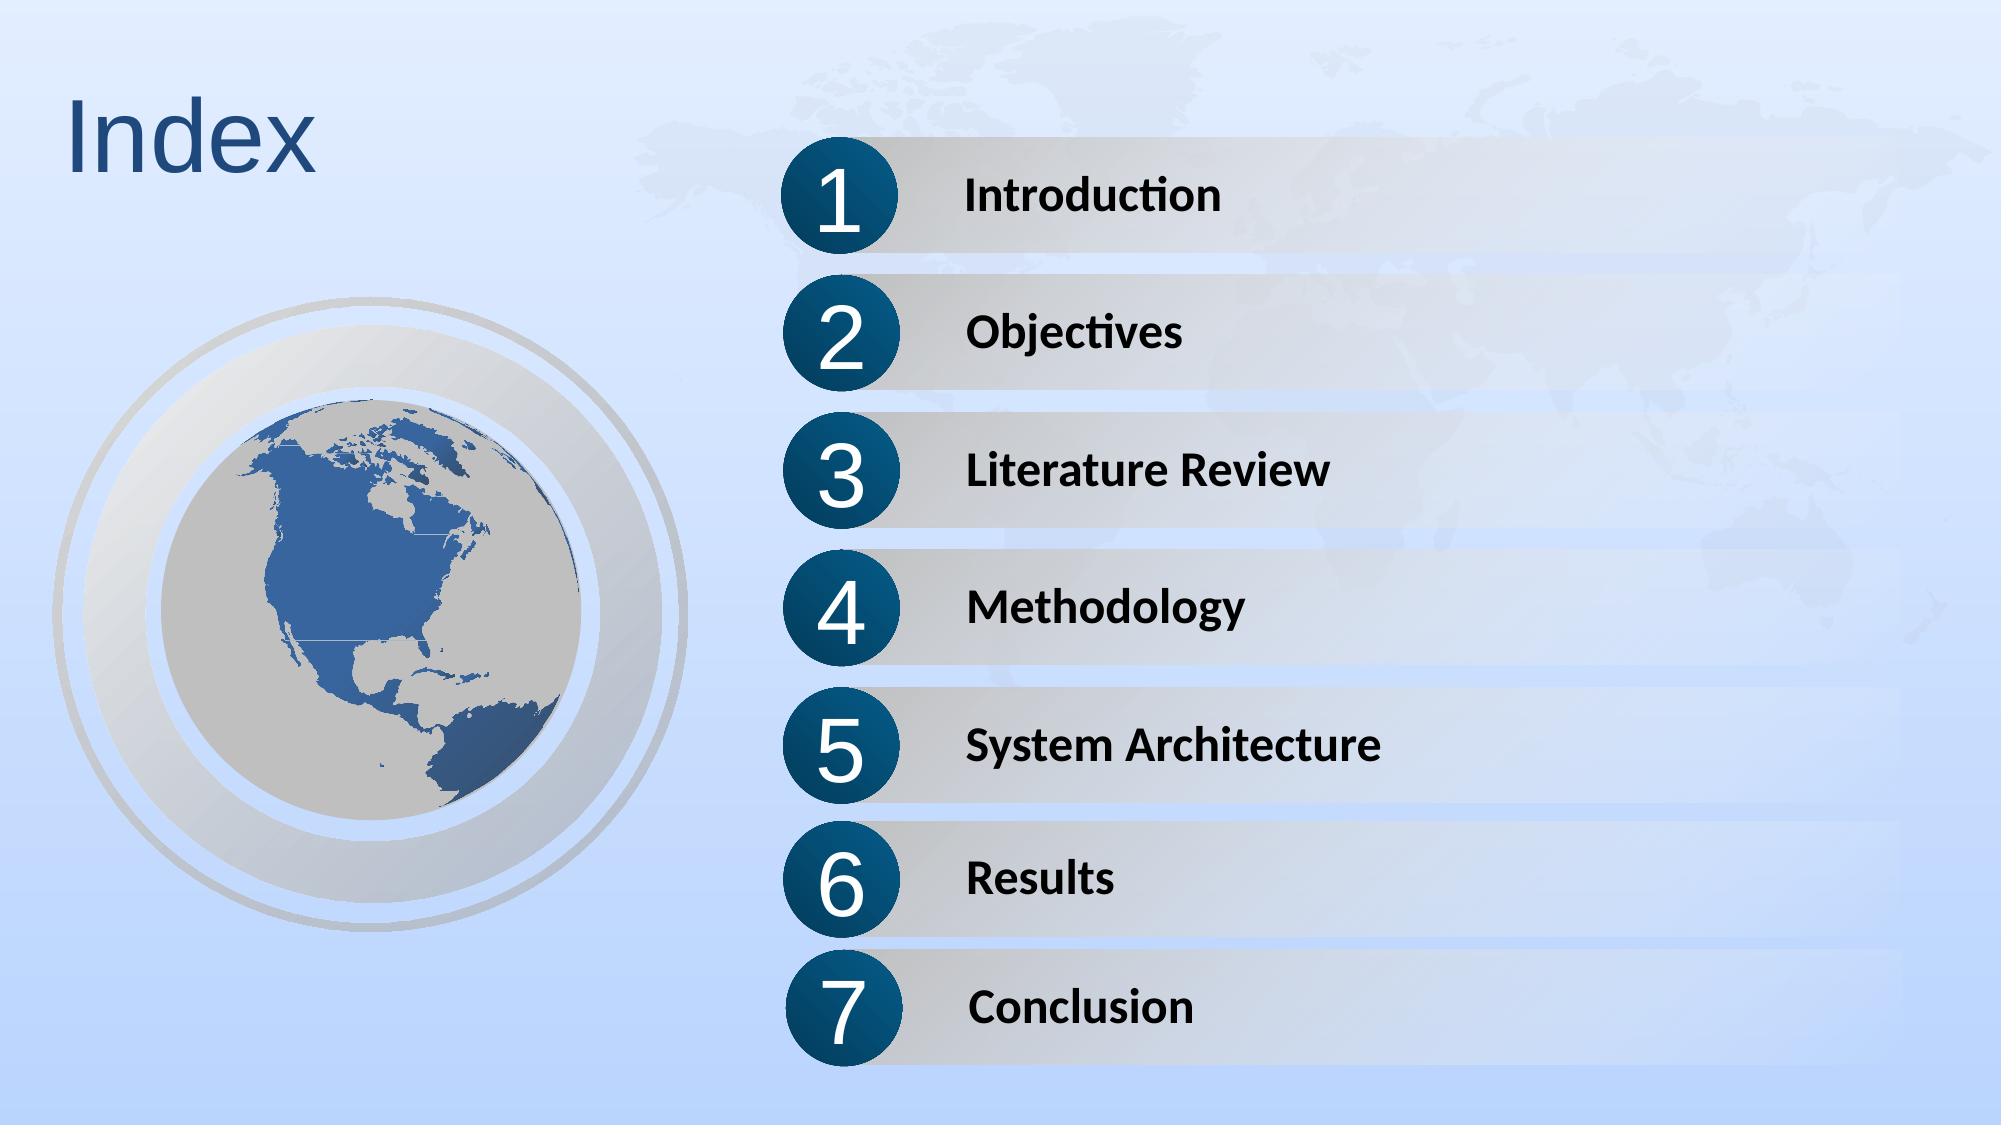

Index

1
Introduction

2
Objectives

3
Literature Review

4
Methodology

5
System Architecture

6
Results

7
Conclusion